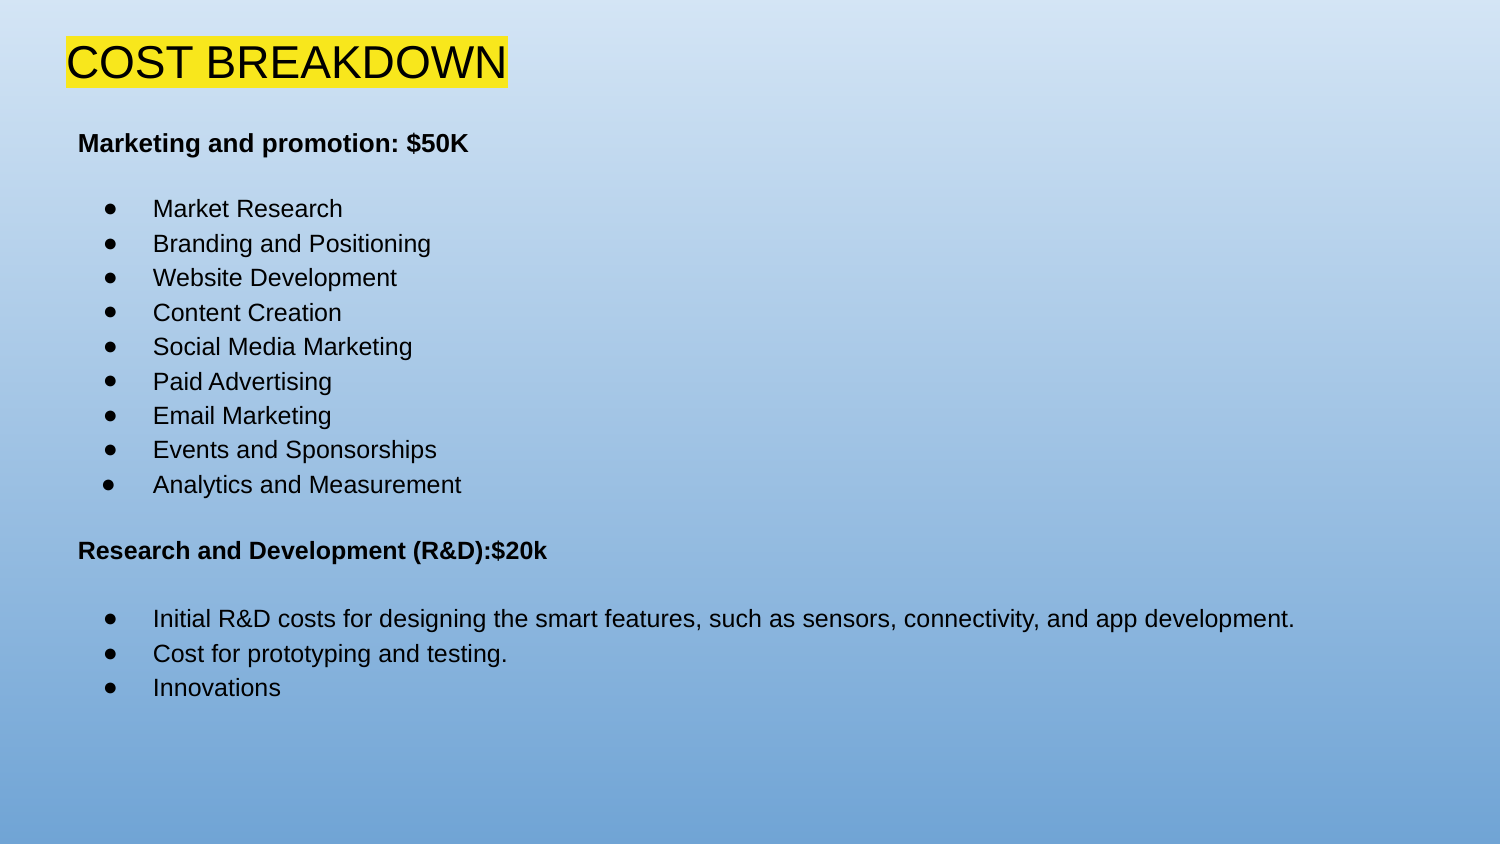

# COST BREAKDOWN
Marketing and promotion: $50K
Market Research
Branding and Positioning
Website Development
Content Creation
Social Media Marketing
Paid Advertising
Email Marketing
Events and Sponsorships
Analytics and Measurement
Research and Development (R&D):$20k

Initial R&D costs for designing the smart features, such as sensors, connectivity, and app development.
Cost for prototyping and testing.
Innovations